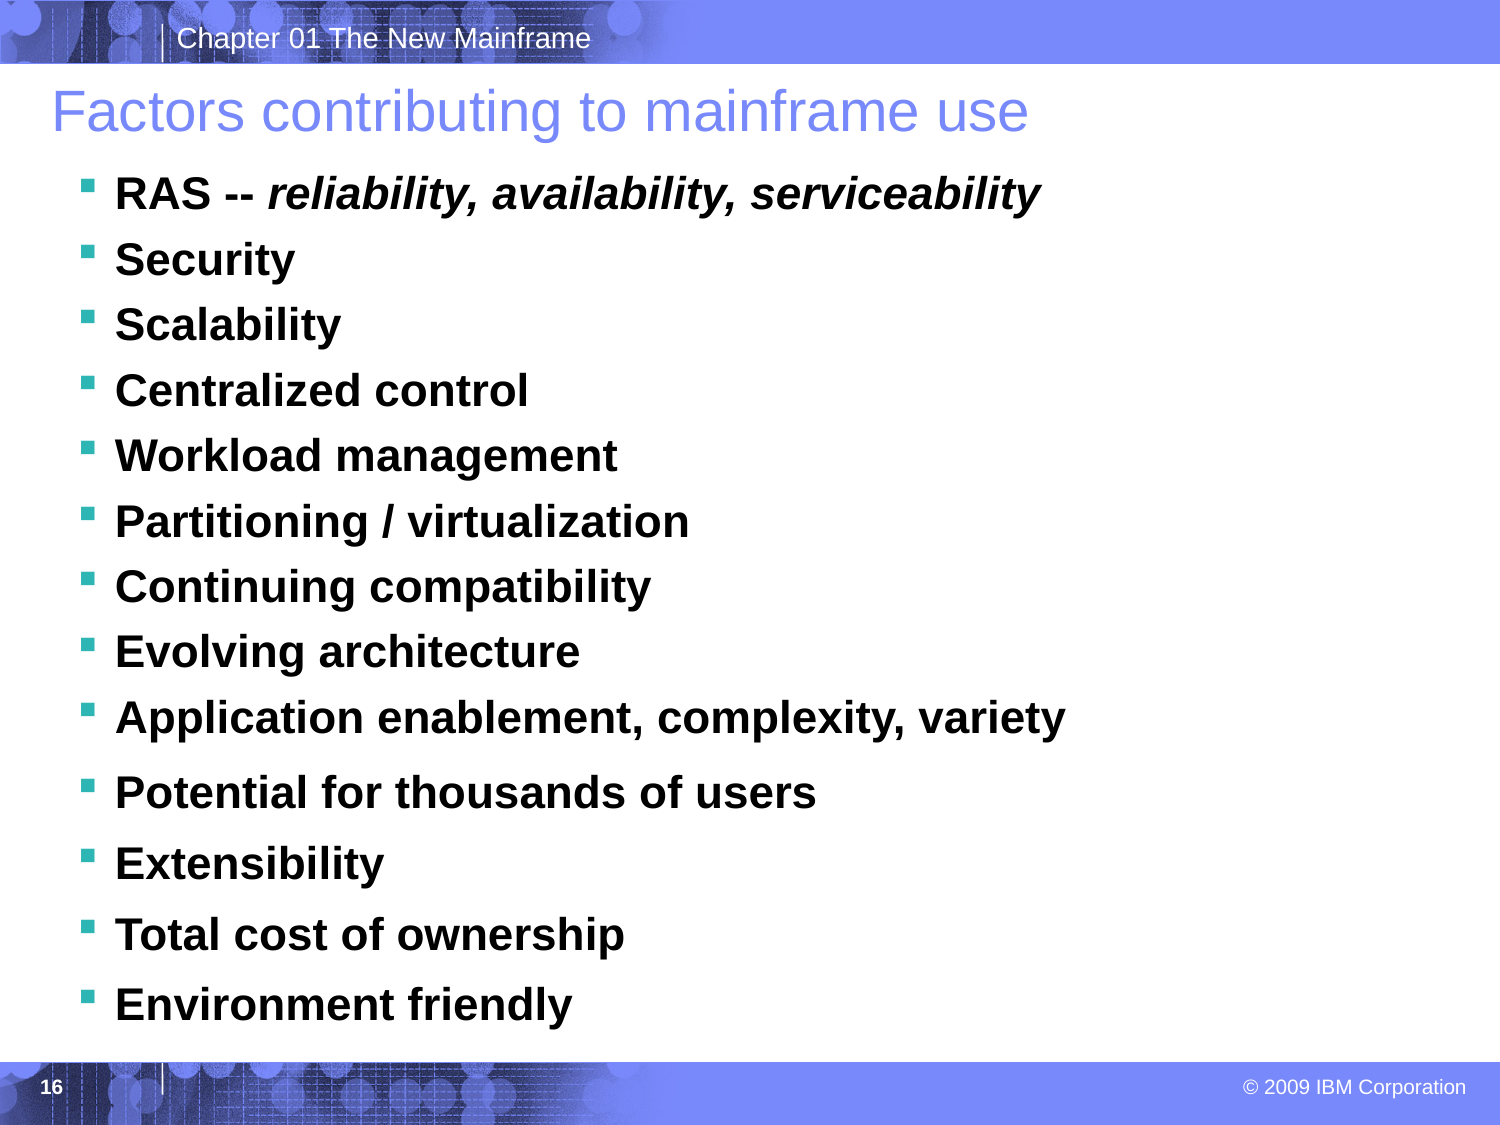

# Factors contributing to mainframe use
RAS -- reliability, availability, serviceability
Security
Scalability
Centralized control
Workload management
Partitioning / virtualization
Continuing compatibility
Evolving architecture
Application enablement, complexity, variety

Potential for thousands of users

Extensibility

Total cost of ownership

Environment friendly
16